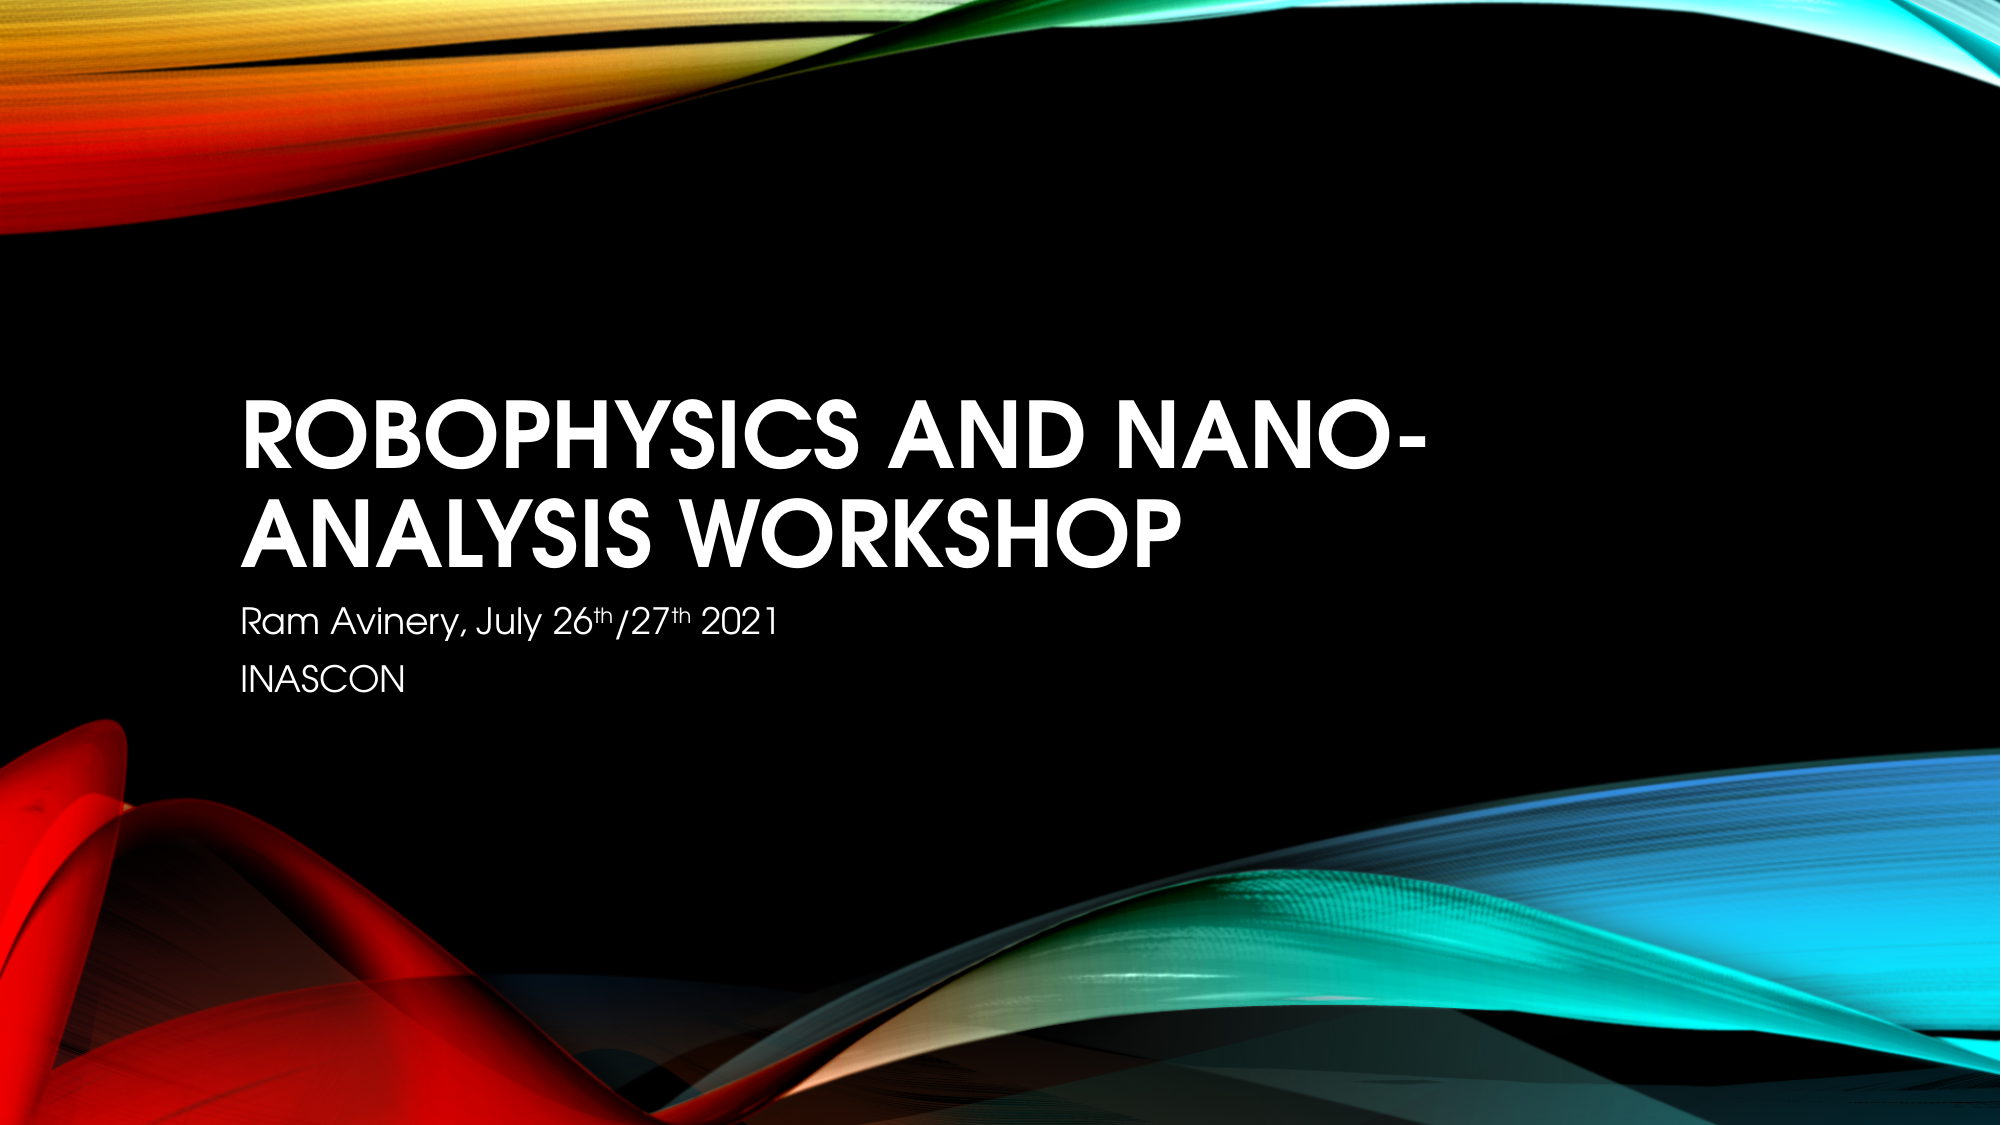

# Robophysics and nano-analysis workshop
Ram Avinery, July 26th/27th 2021
INASCON